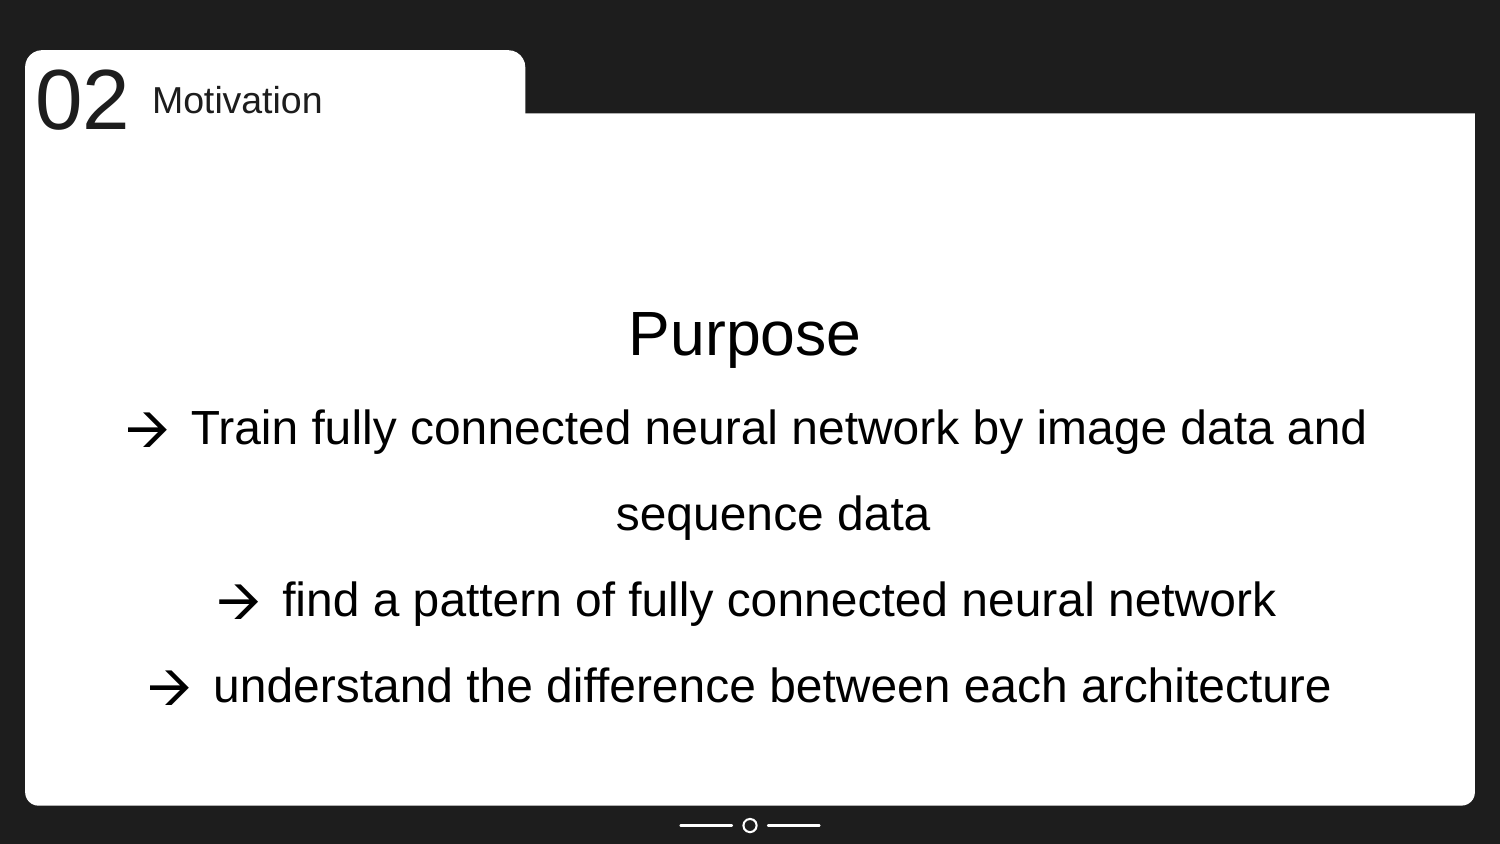

02
Motivation
Purpose
 Train fully connected neural network by image data and sequence data
 find a pattern of fully connected neural network
 understand the difference between each architecture